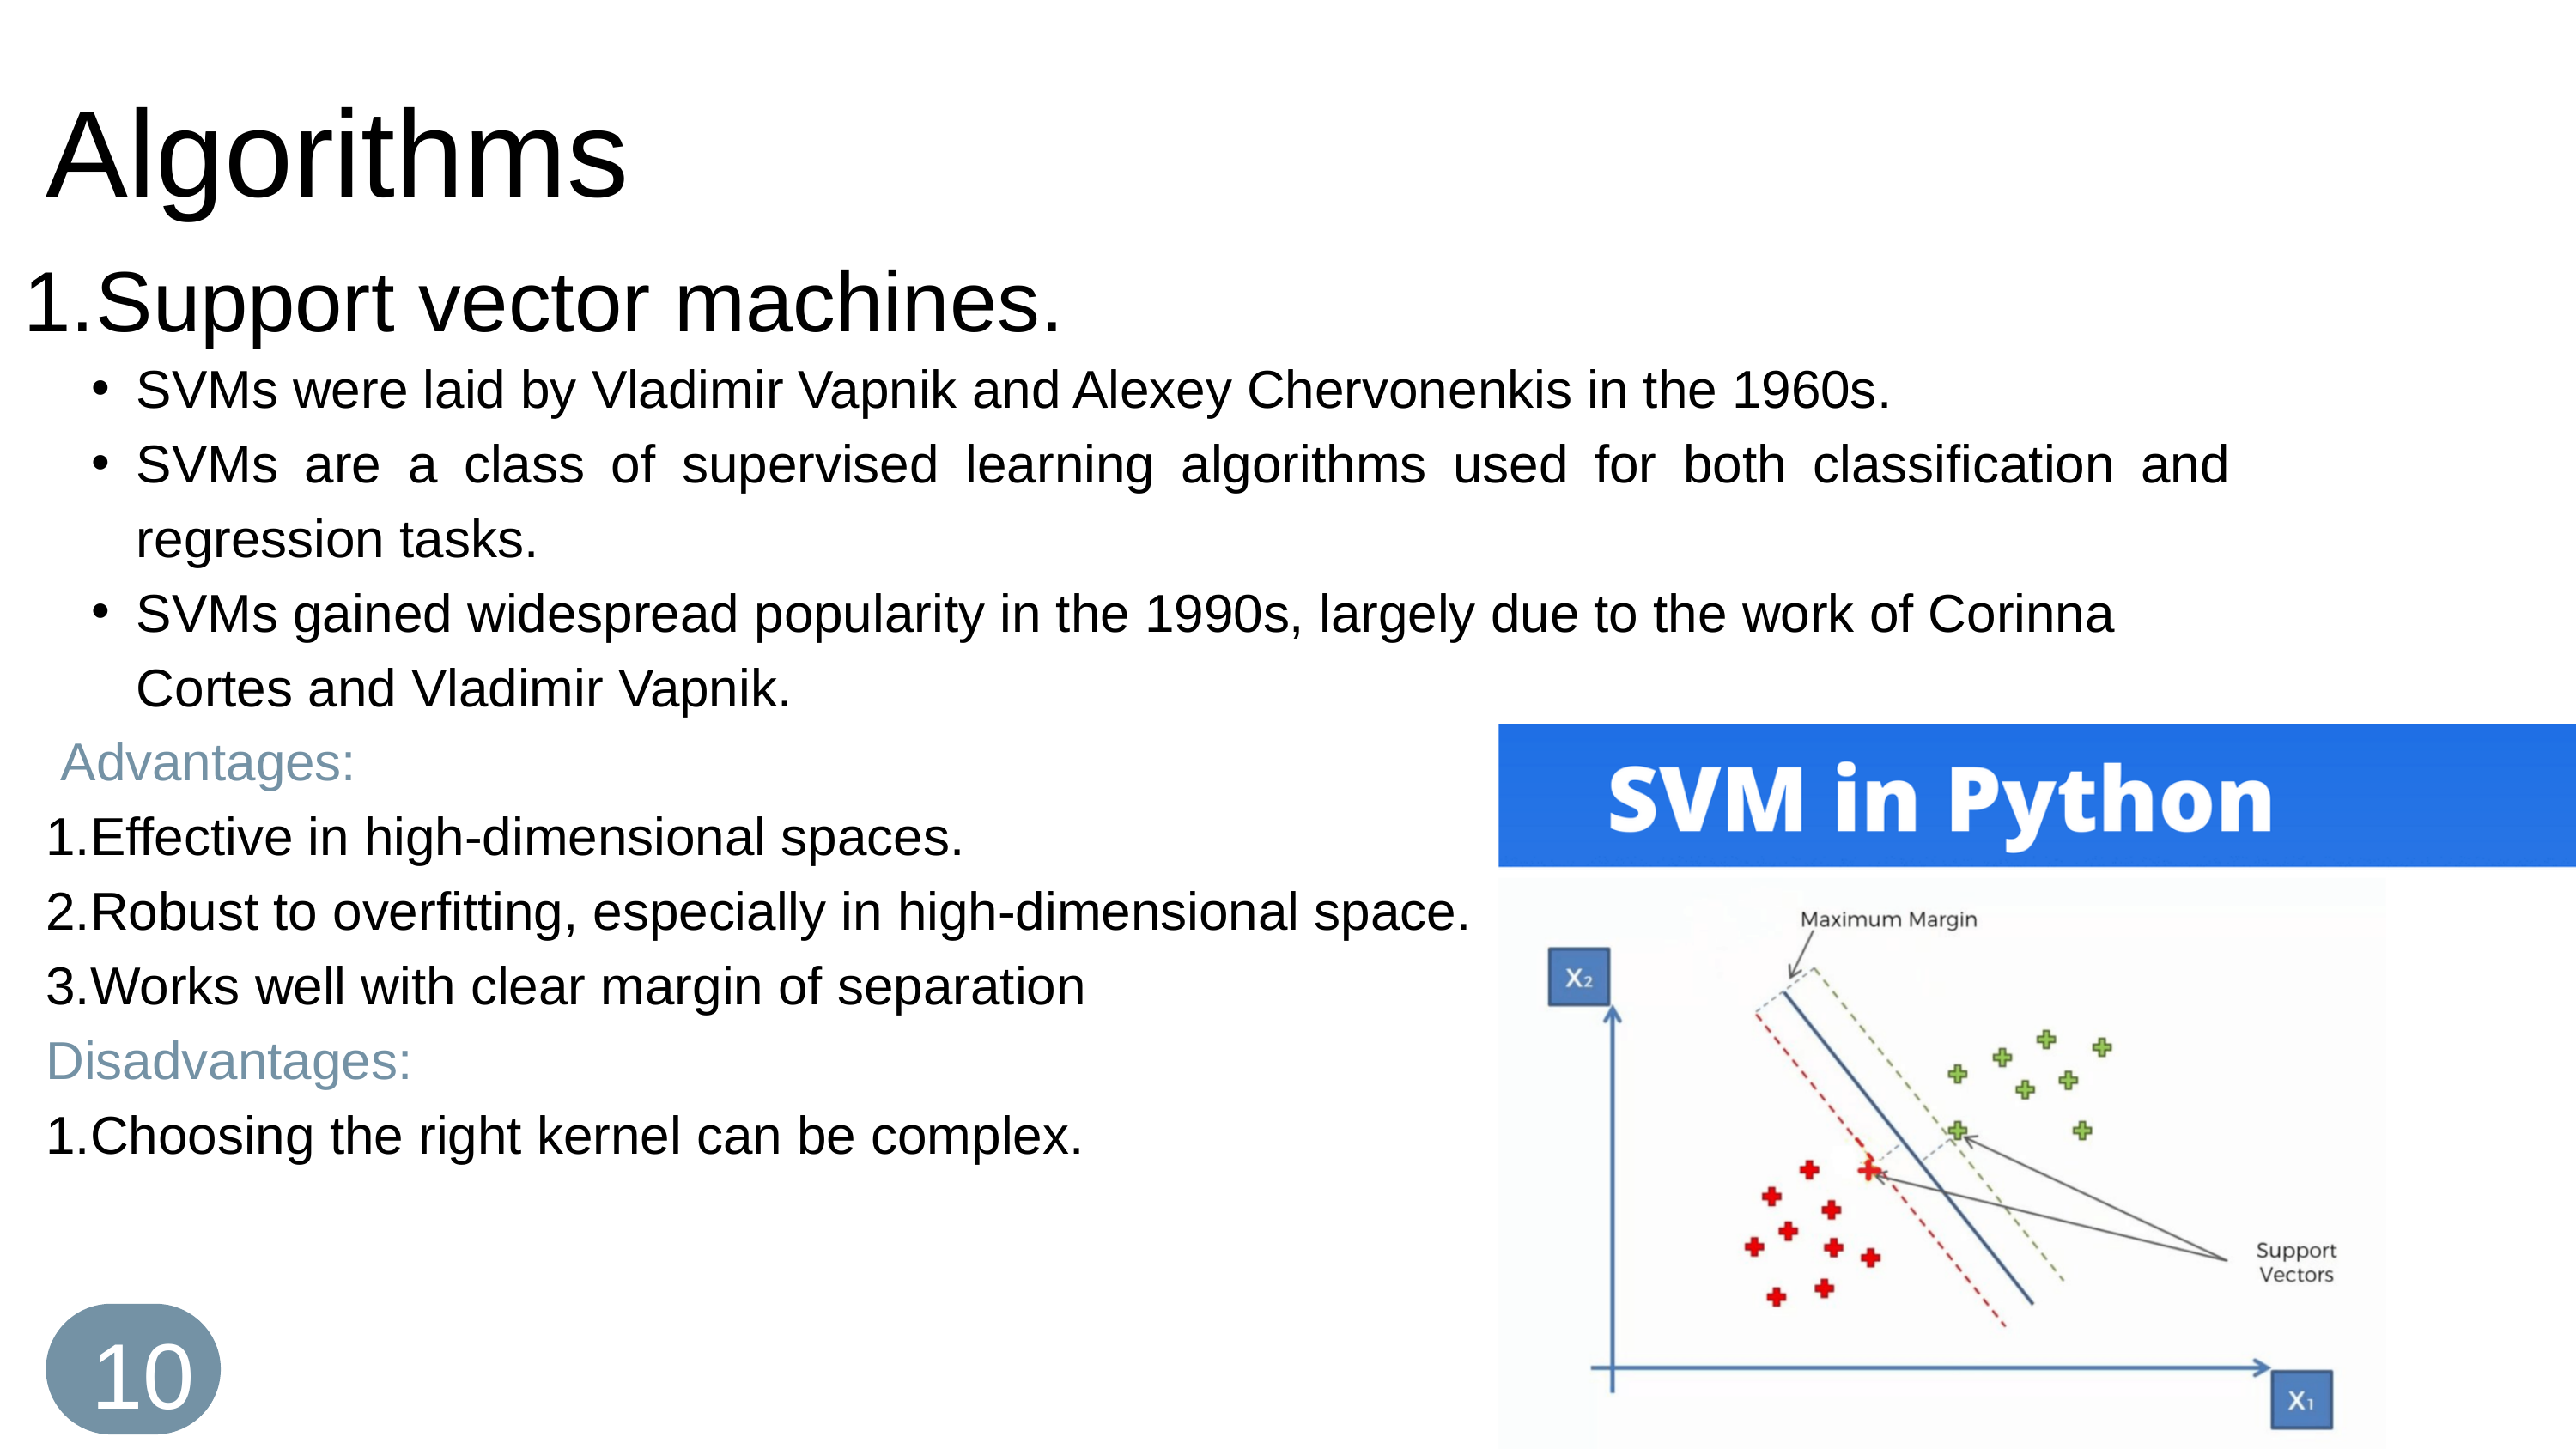

Algorithms
Support vector machines.

SVMs were laid by Vladimir Vapnik and Alexey Chervonenkis in the 1960s.
SVMs are a class of supervised learning algorithms used for both classification and regression tasks.
SVMs gained widespread popularity in the 1990s, largely due to the work of Corinna Cortes and Vladimir Vapnik.
 Advantages:
1.Effective in high-dimensional spaces.
2.Robust to overfitting, especially in high-dimensional space.
3.Works well with clear margin of separation
Disadvantages:
1.Choosing the right kernel can be complex.

10